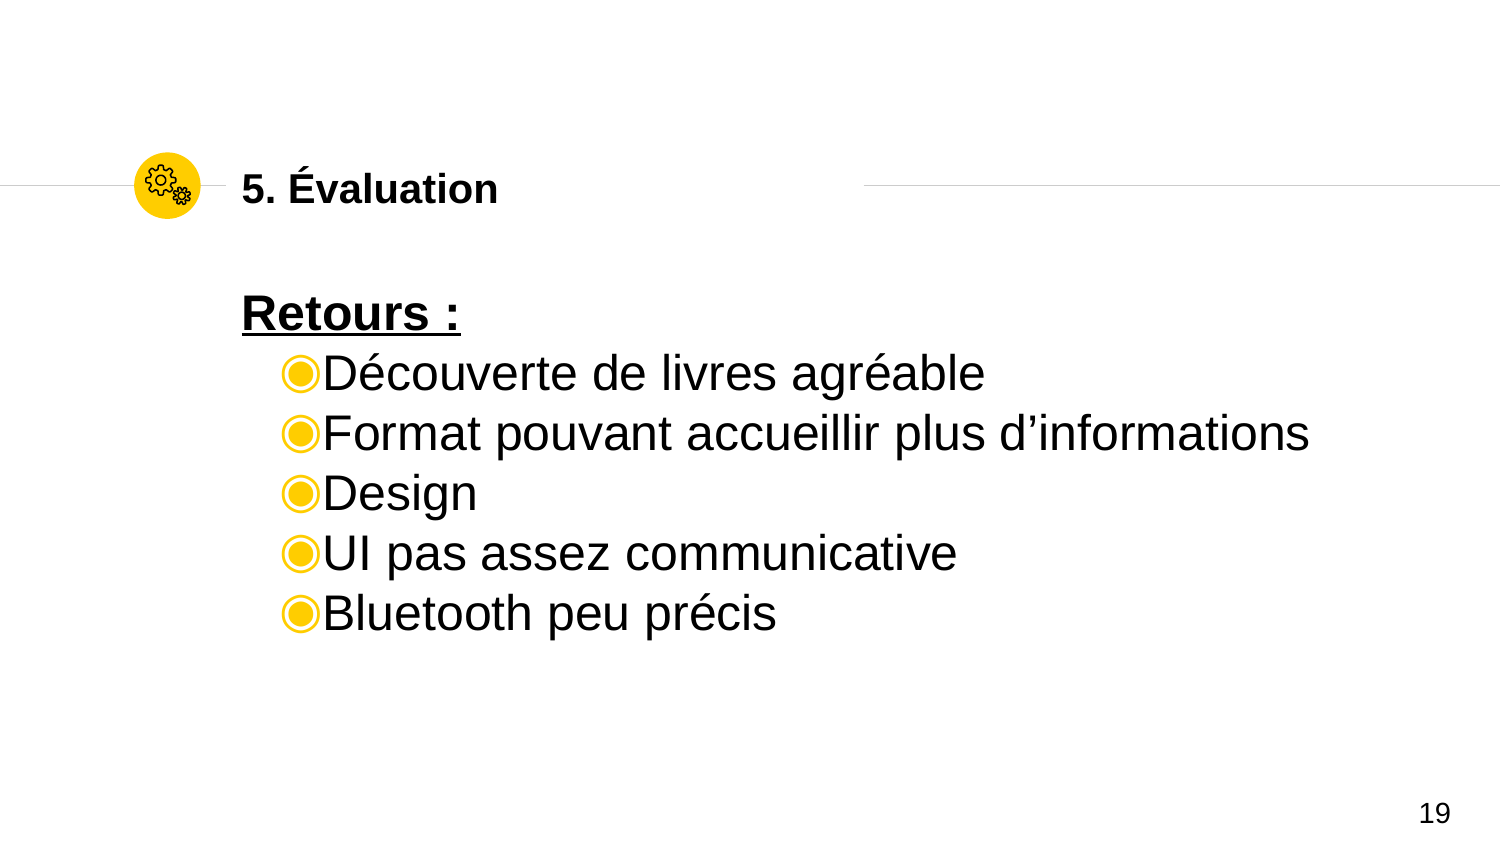

# 5. Évaluation

Retours :
Découverte de livres agréable
Format pouvant accueillir plus d’informations
Design
UI pas assez communicative
Bluetooth peu précis

19